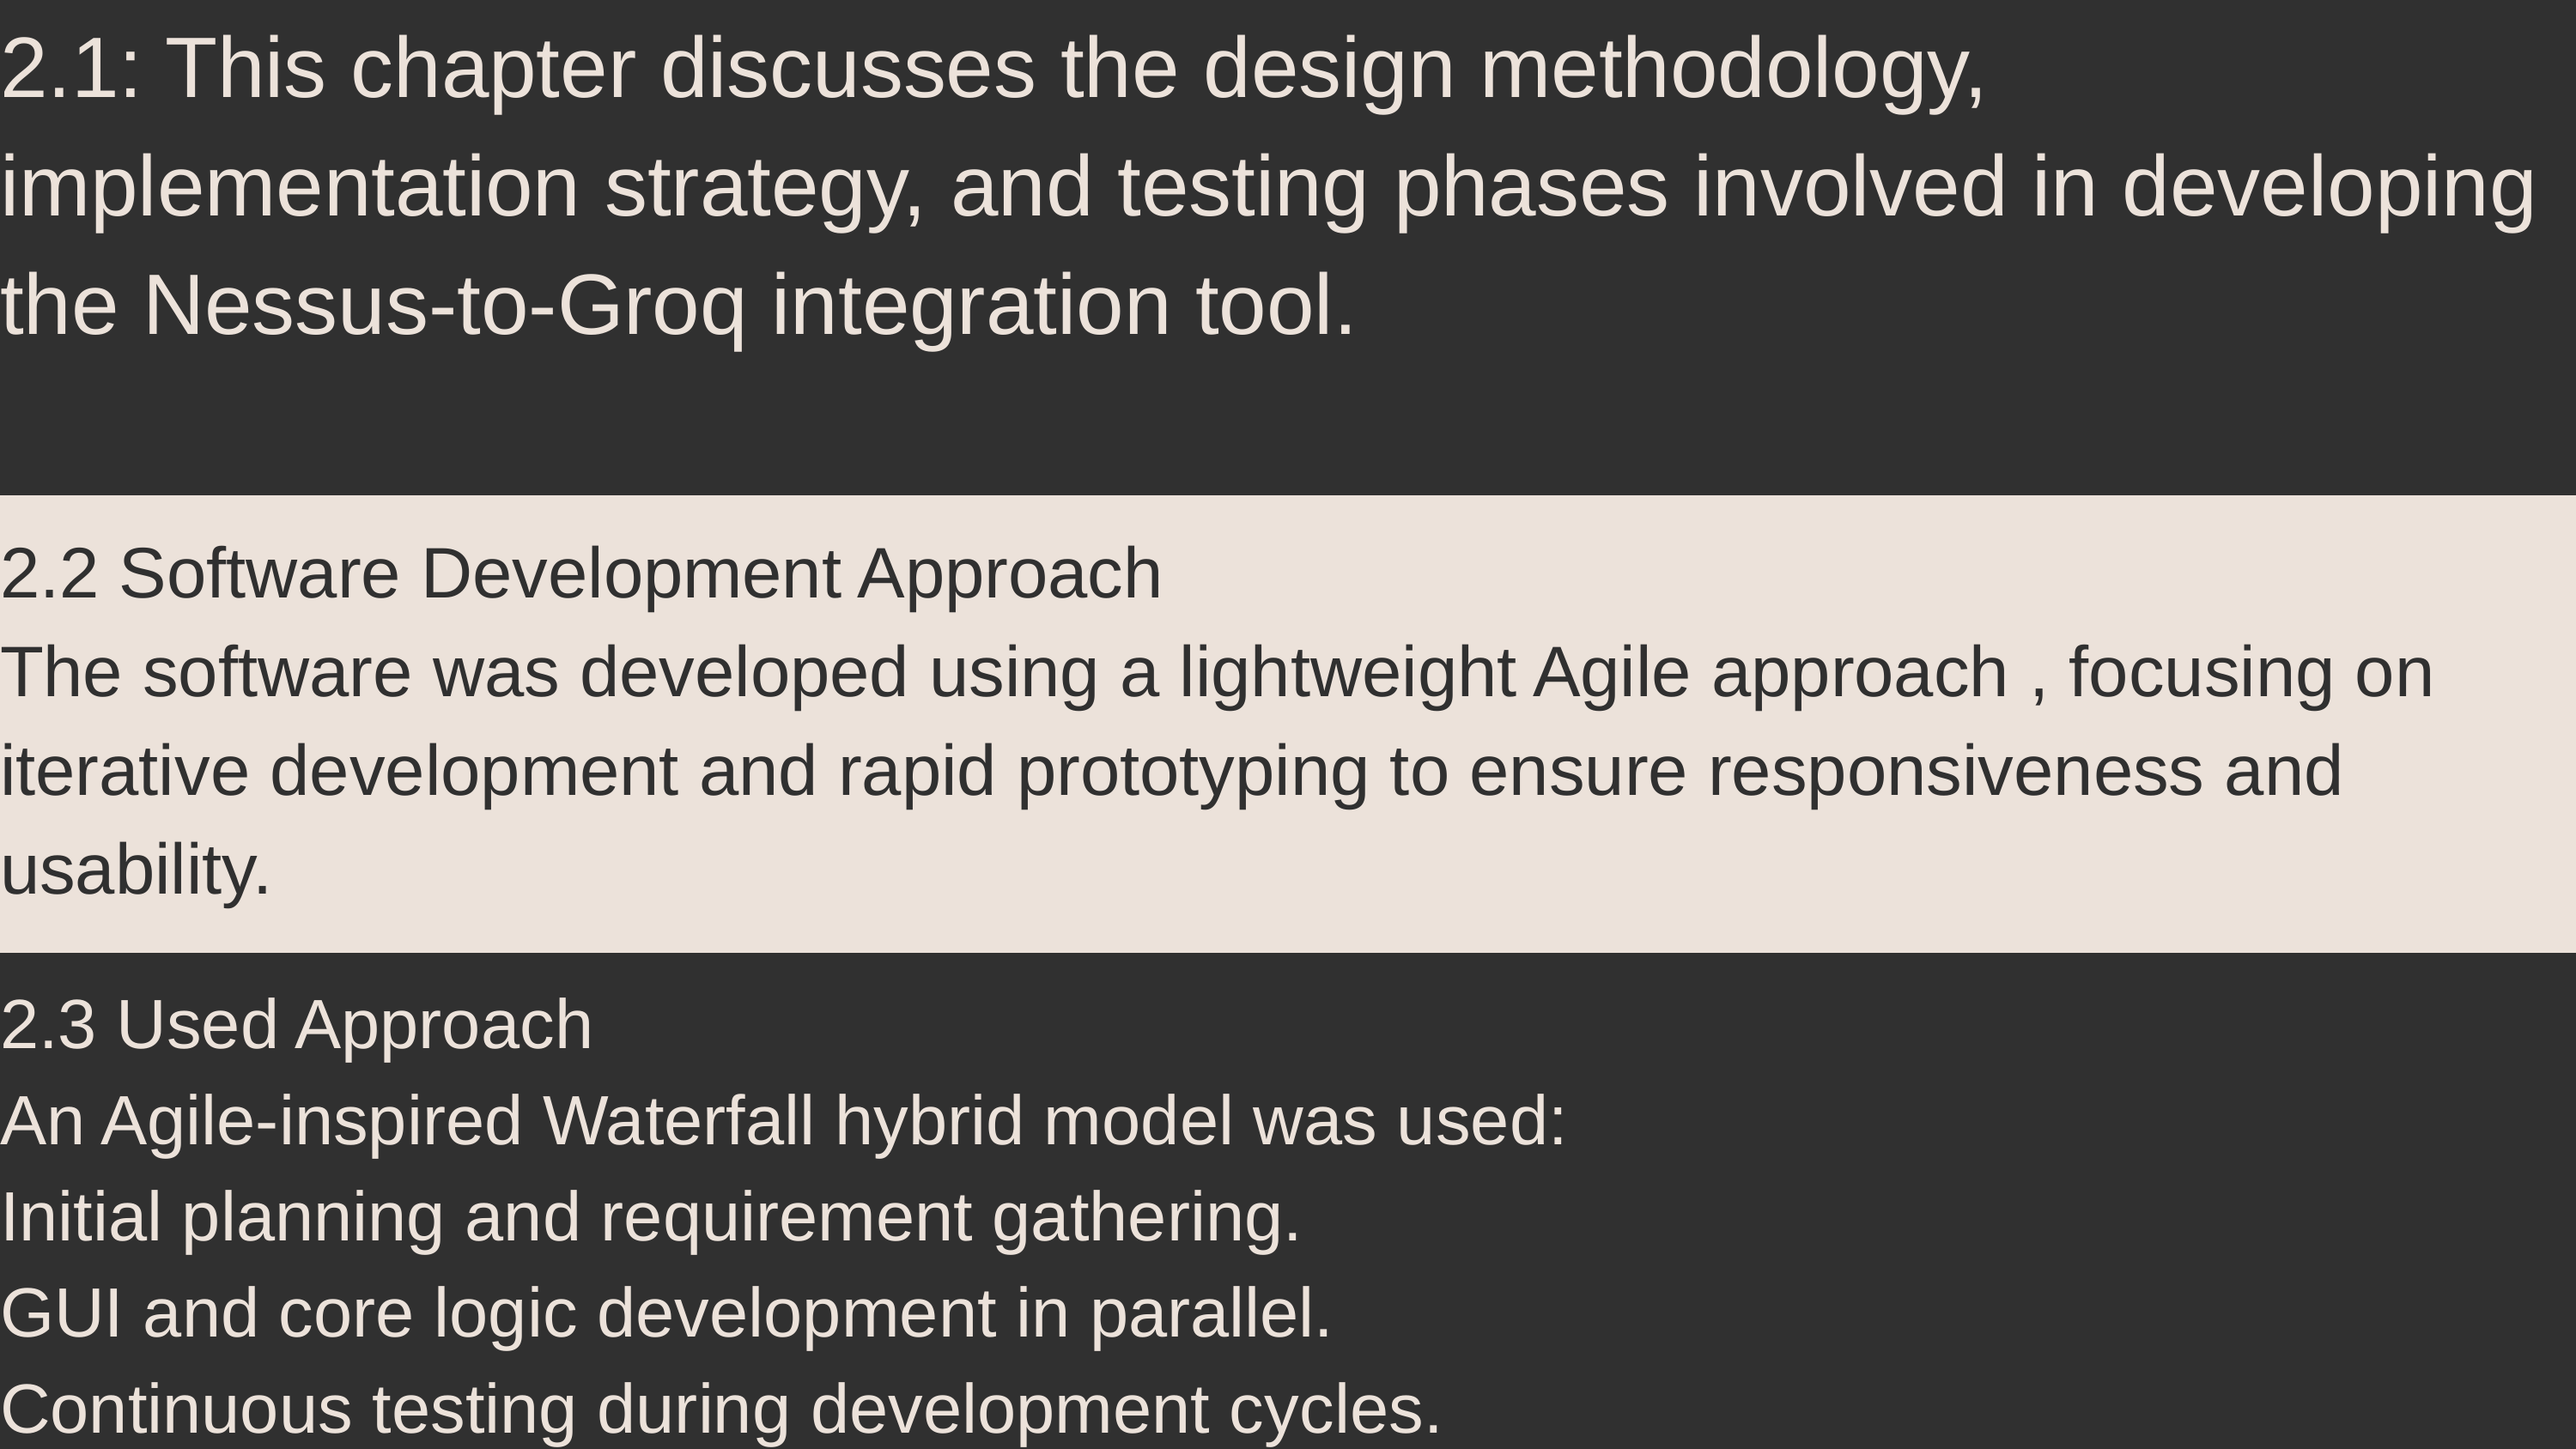

2.1: This chapter discusses the design methodology, implementation strategy, and testing phases involved in developing the Nessus-to-Groq integration tool.

2.2 Software Development Approach
The software was developed using a lightweight Agile approach , focusing on iterative development and rapid prototyping to ensure responsiveness and usability.

2.3 Used Approach
An Agile-inspired Waterfall hybrid model was used:
Initial planning and requirement gathering.
GUI and core logic development in parallel.
Continuous testing during development cycles.